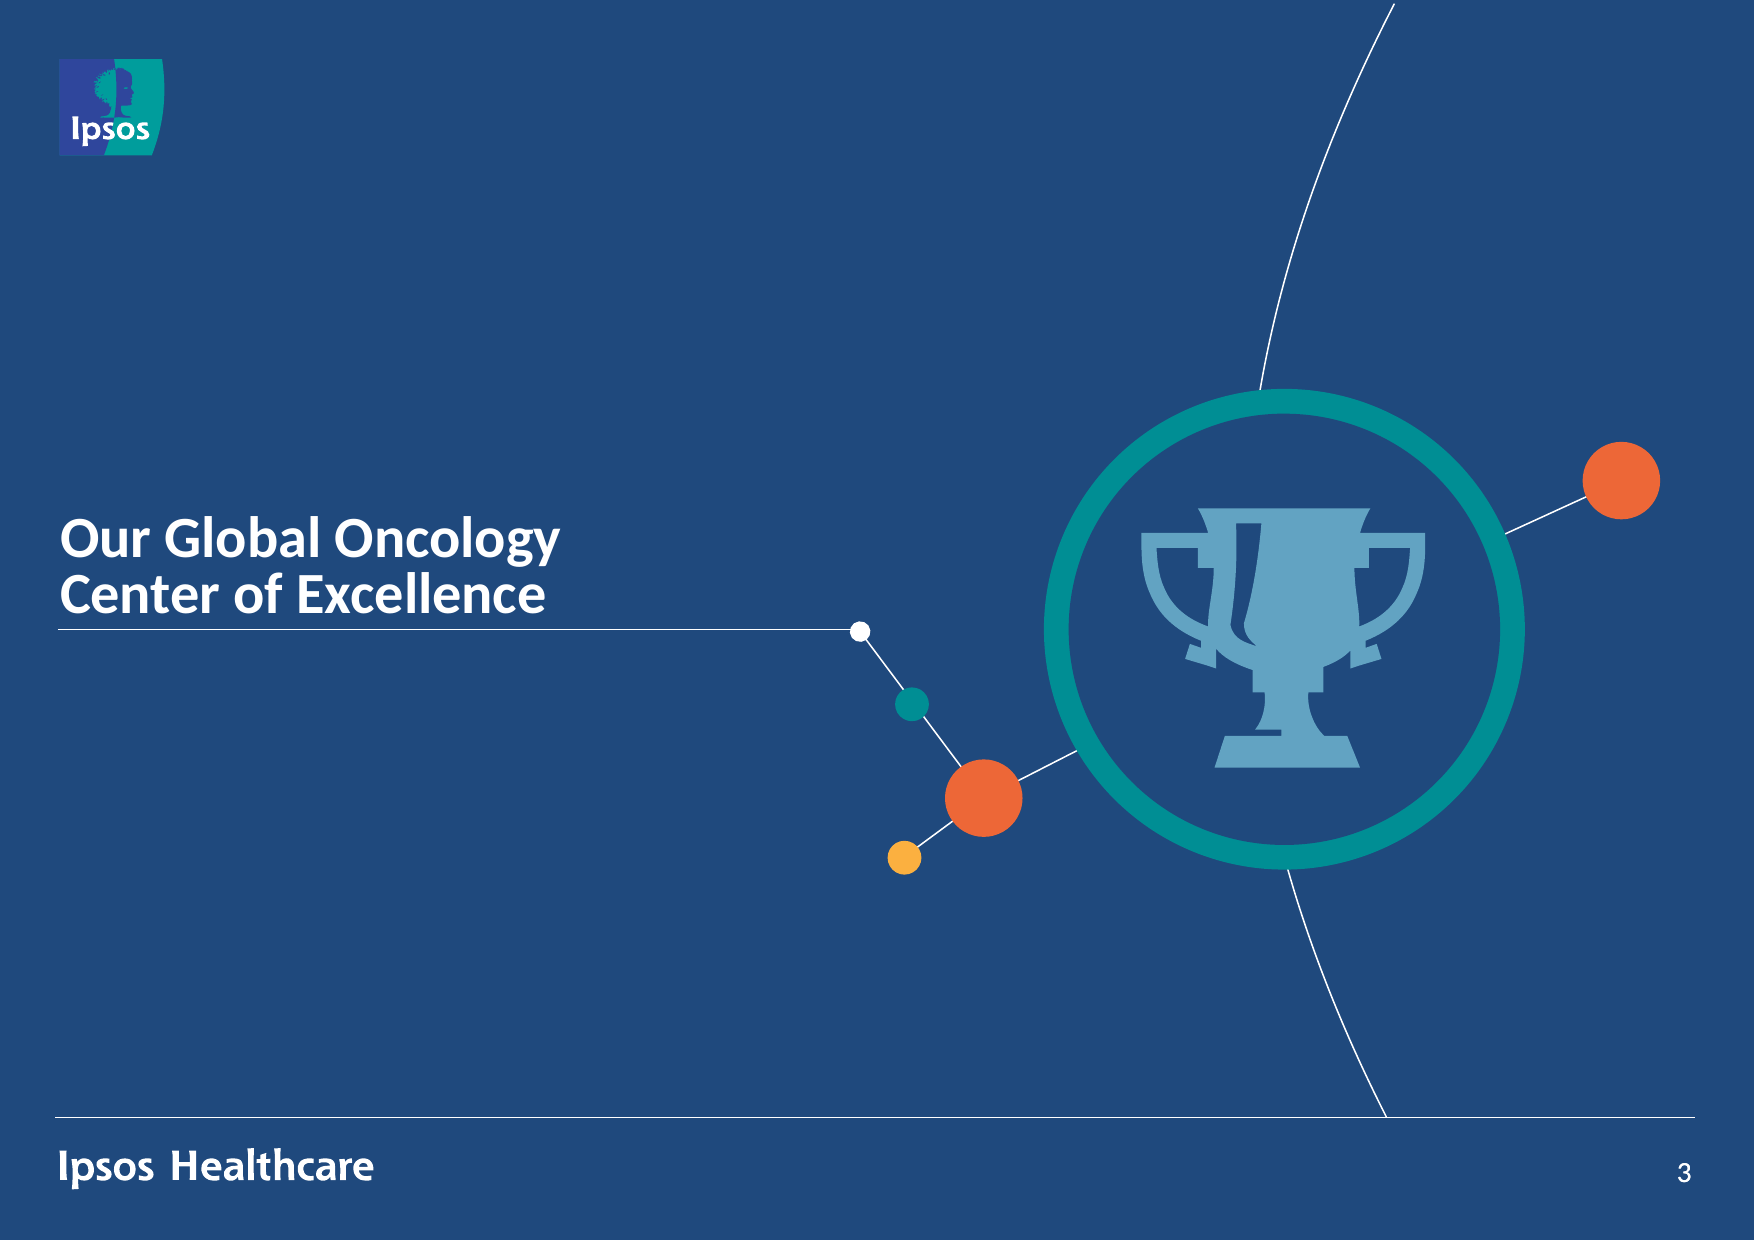

# Our Global Oncology Center of Excellence
3